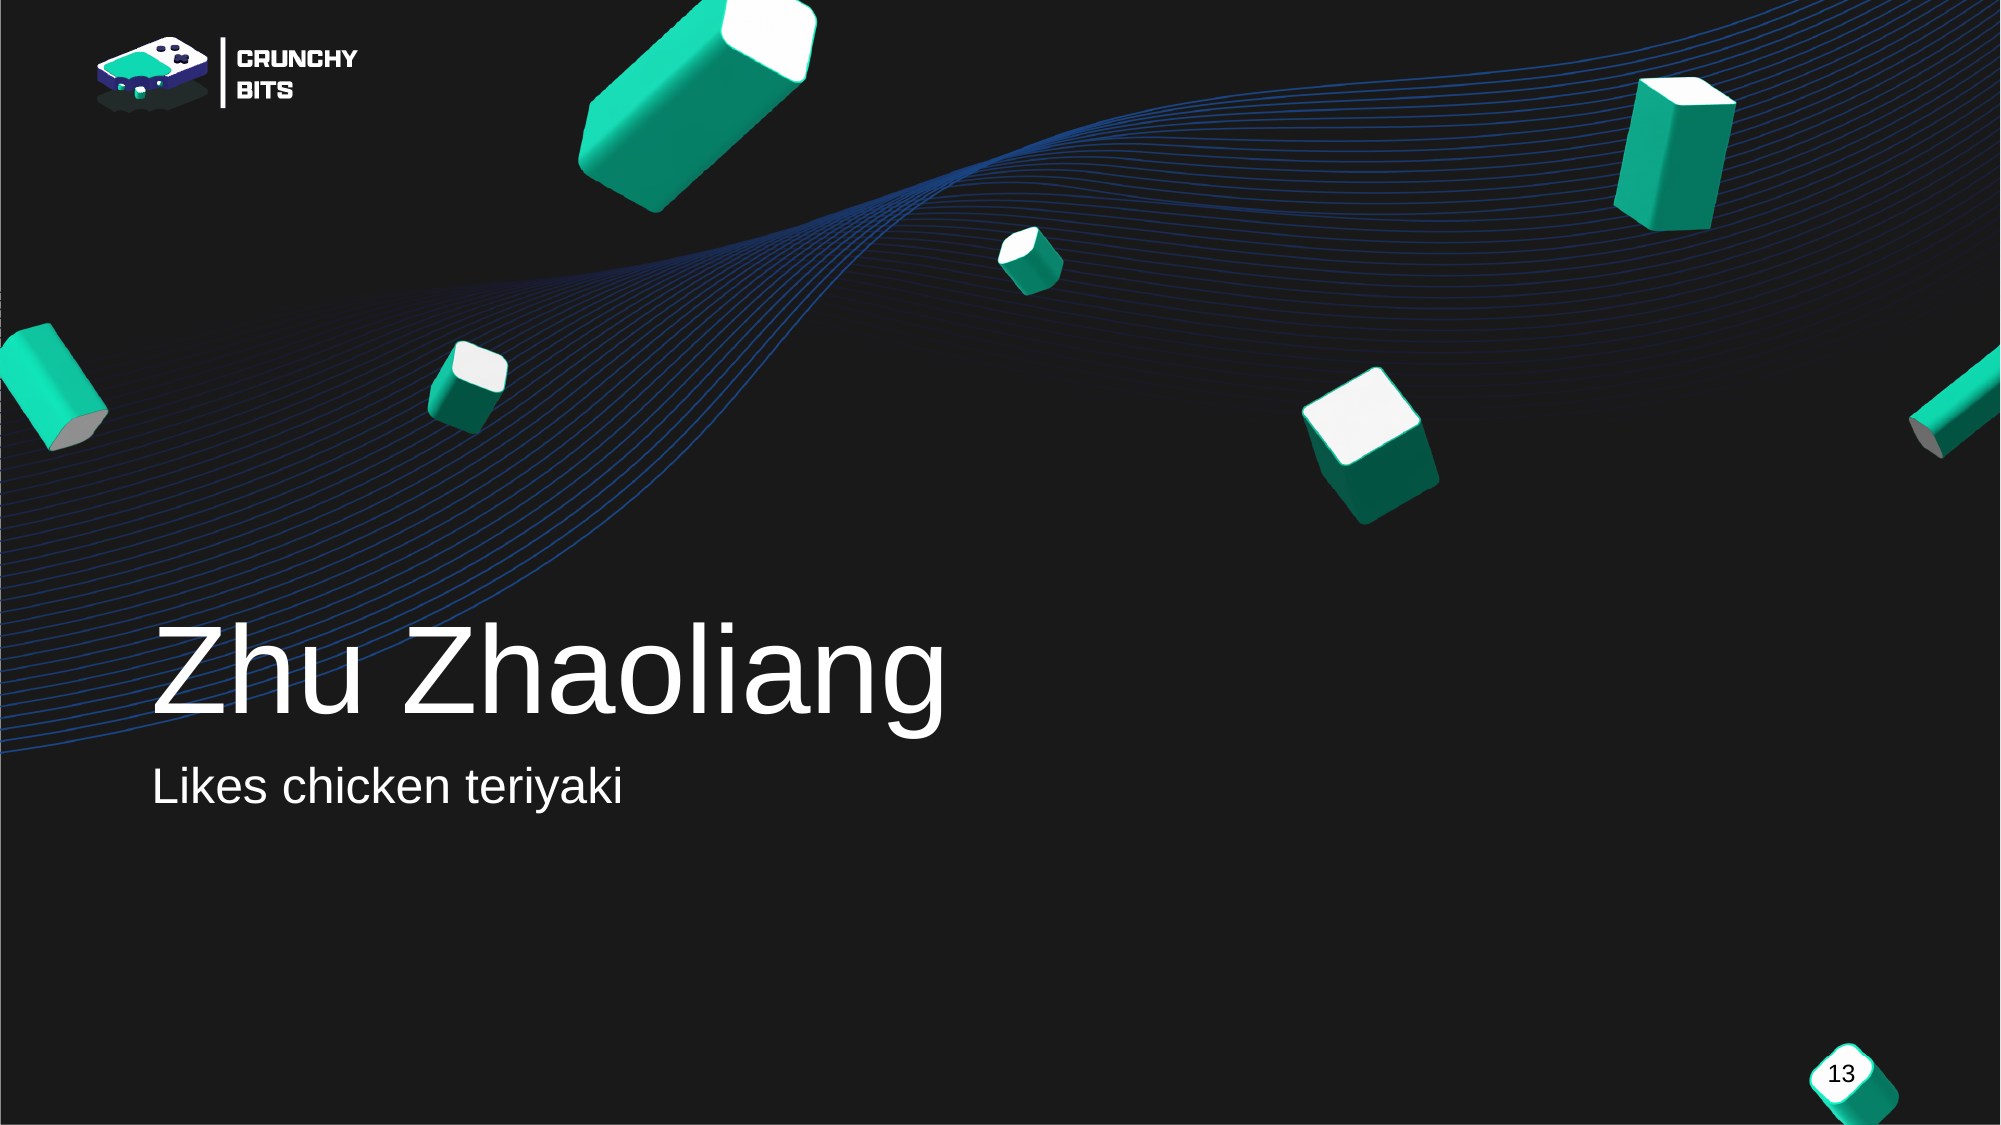

# Zhu Zhaoliang
Likes chicken teriyaki
13